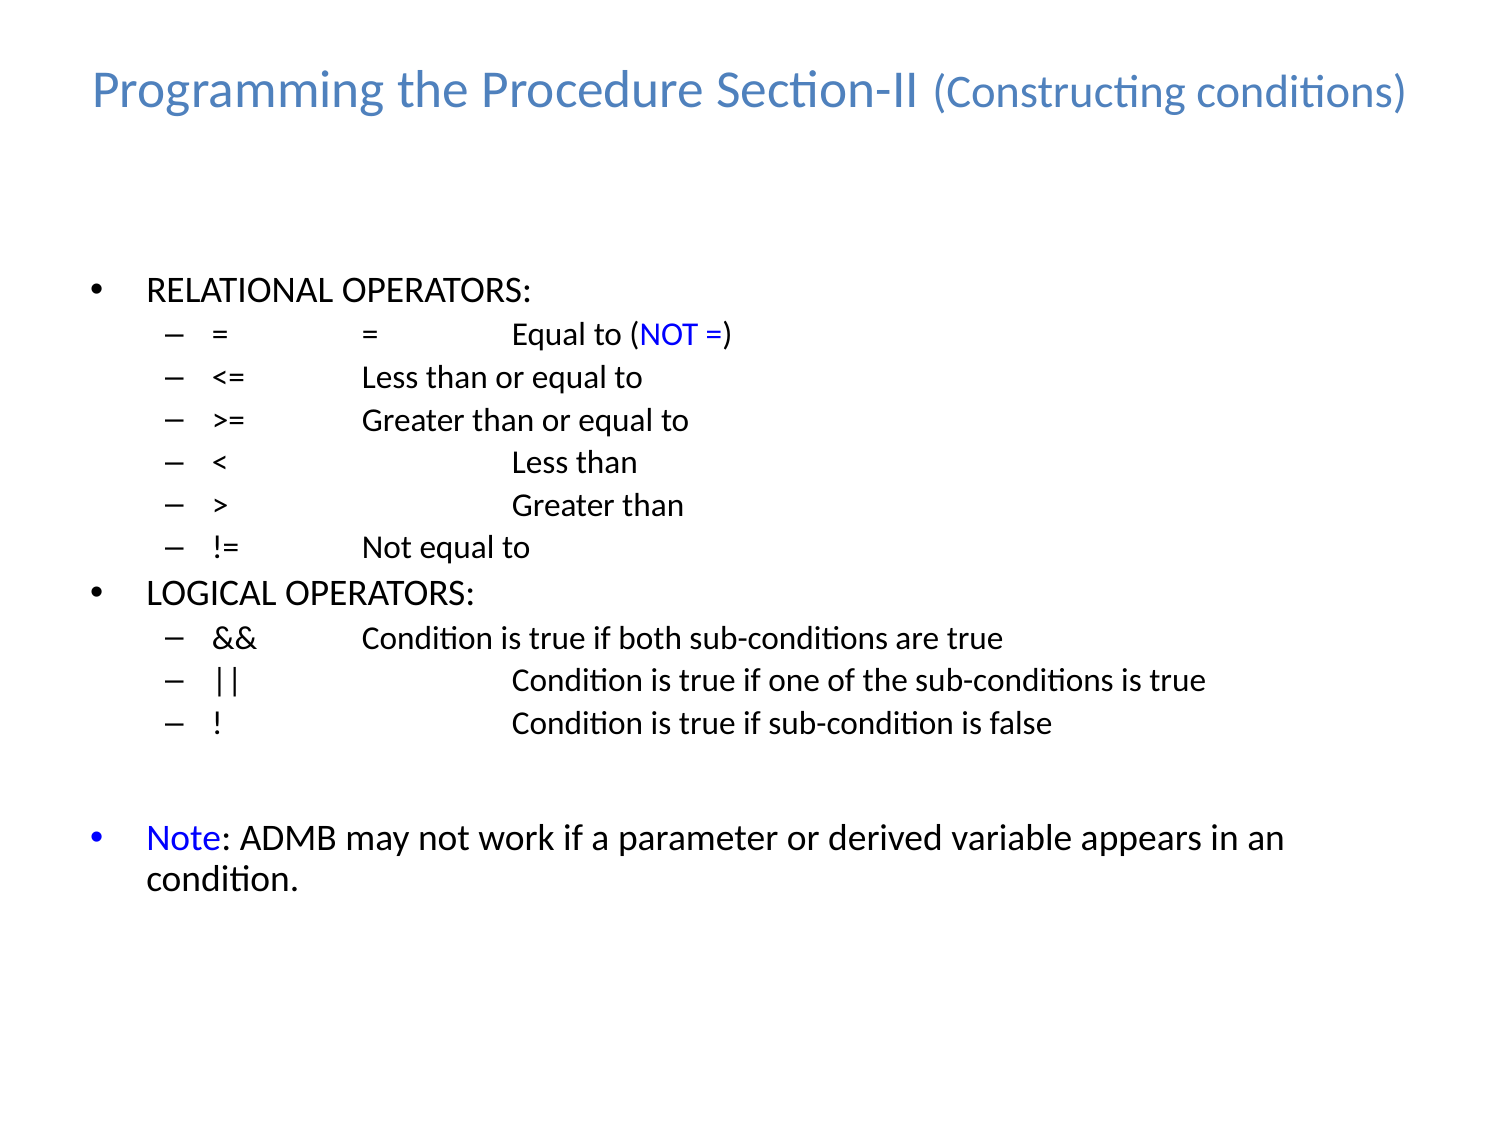

# Programming the Procedure Section-II (Constructing conditions)
RELATIONAL OPERATORS:
=	=	Equal to (NOT =)
<=	Less than or equal to
>=	Greater than or equal to
<		Less than
>		Greater than
!=	Not equal to
LOGICAL OPERATORS:
&& 	Condition is true if both sub-conditions are true
||		Condition is true if one of the sub-conditions is true
!		Condition is true if sub-condition is false

Note: ADMB may not work if a parameter or derived variable appears in an condition.